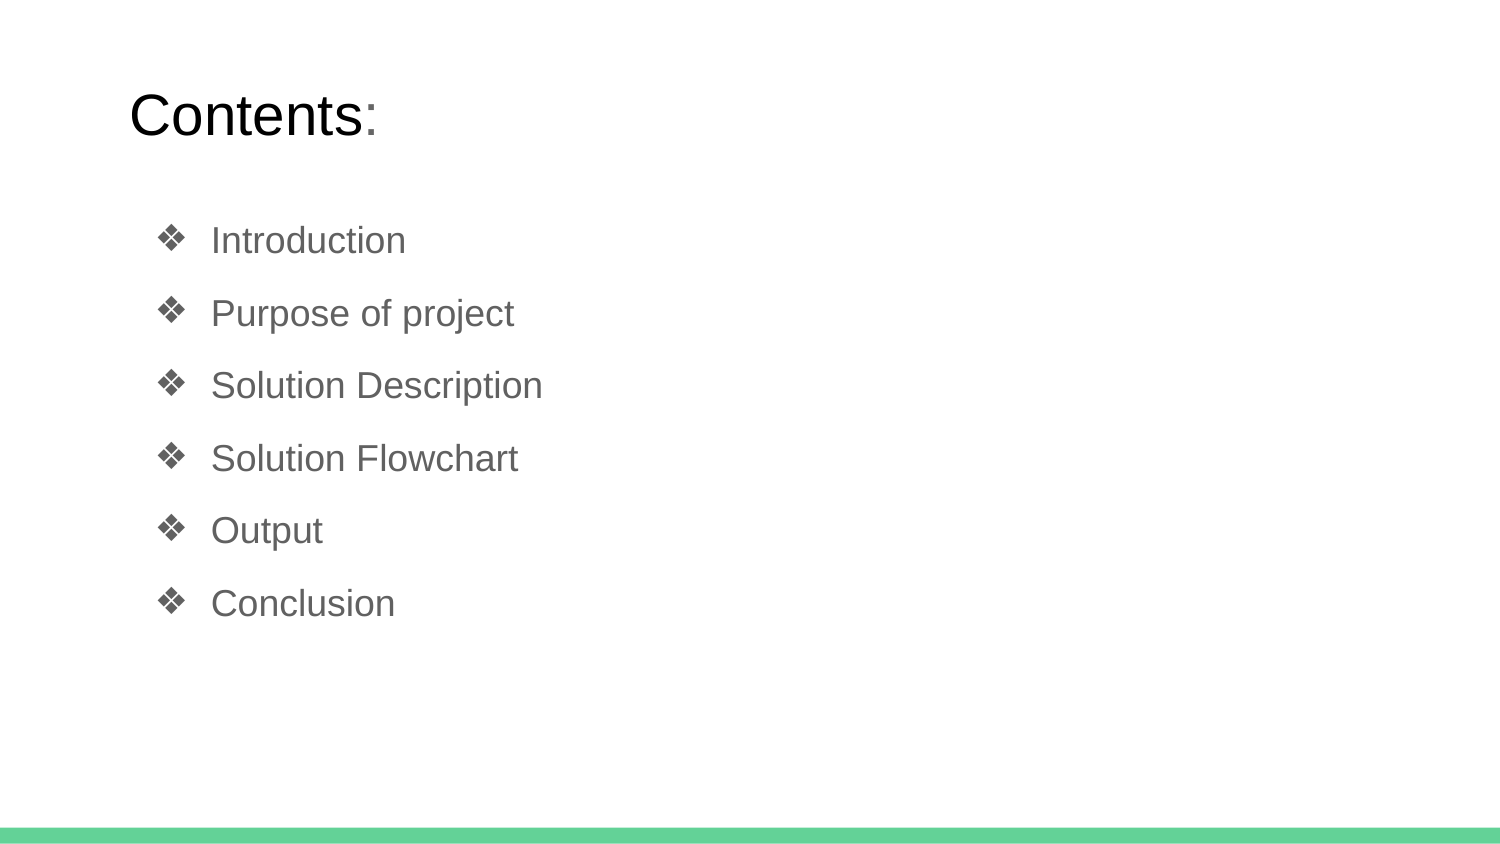

Contents:
Introduction
Purpose of project
Solution Description
Solution Flowchart
Output
Conclusion